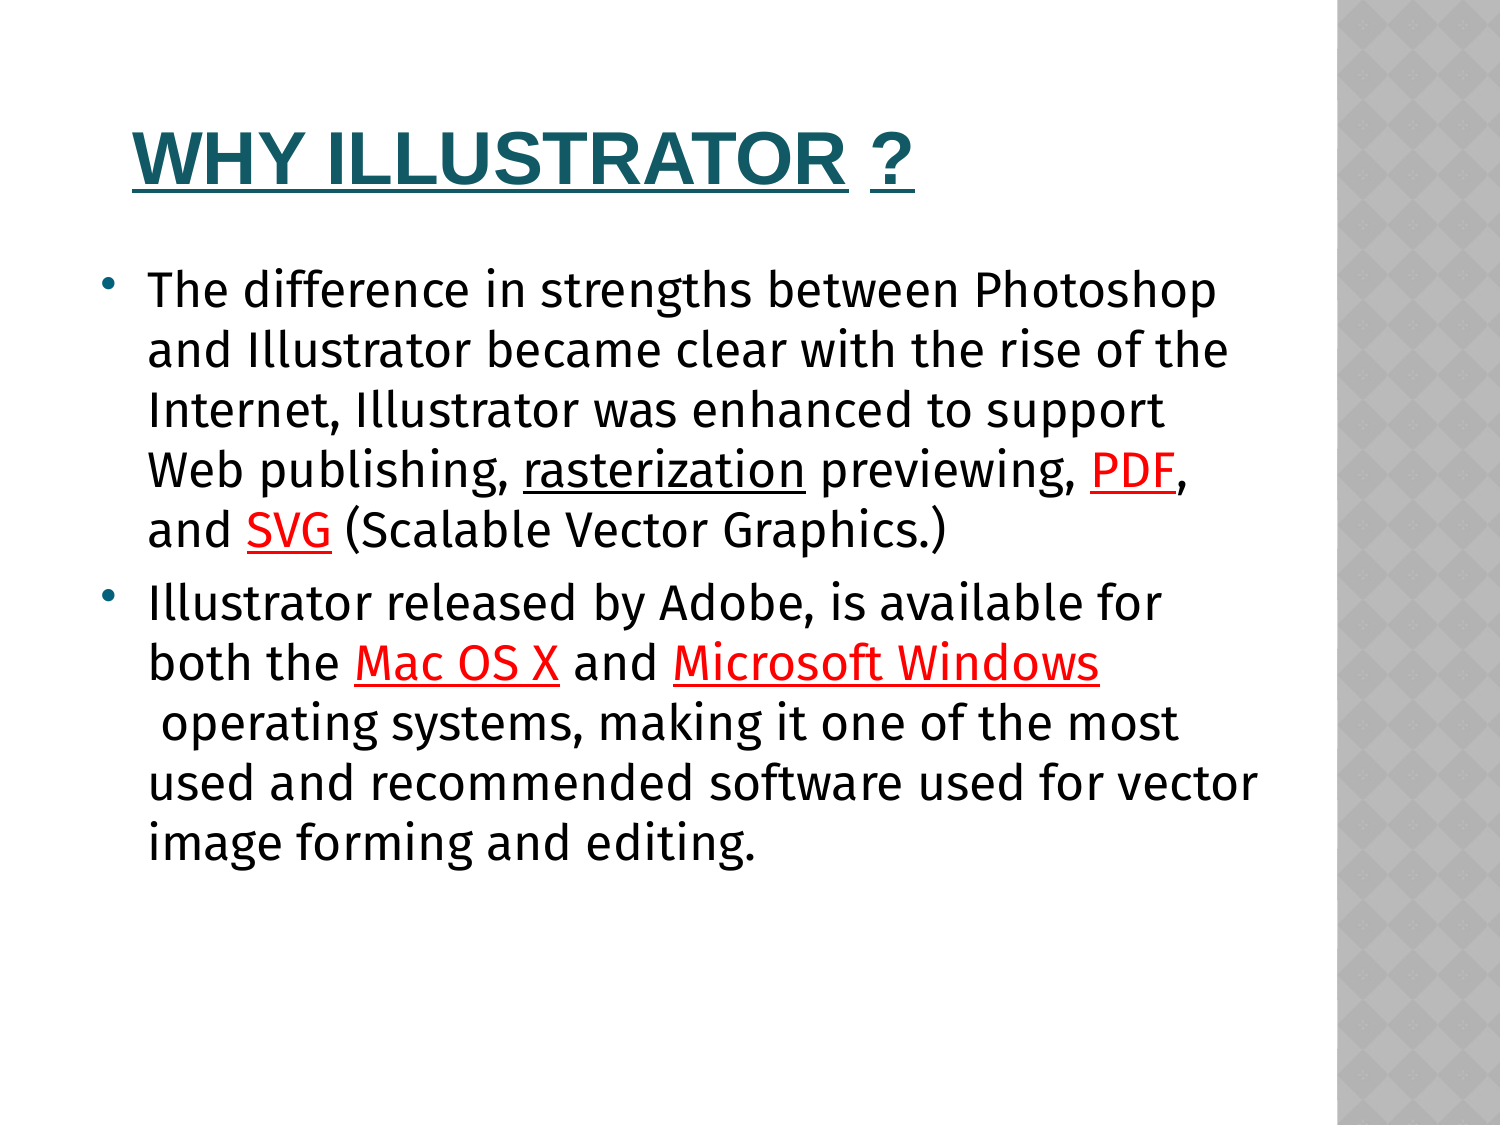

# Why illustrator ?
The difference in strengths between Photoshop and Illustrator became clear with the rise of the Internet, Illustrator was enhanced to support Web publishing, rasterization previewing, PDF, and SVG (Scalable Vector Graphics.)
Illustrator released by Adobe, is available for both the Mac OS X and Microsoft Windows operating systems, making it one of the most used and recommended software used for vector image forming and editing.